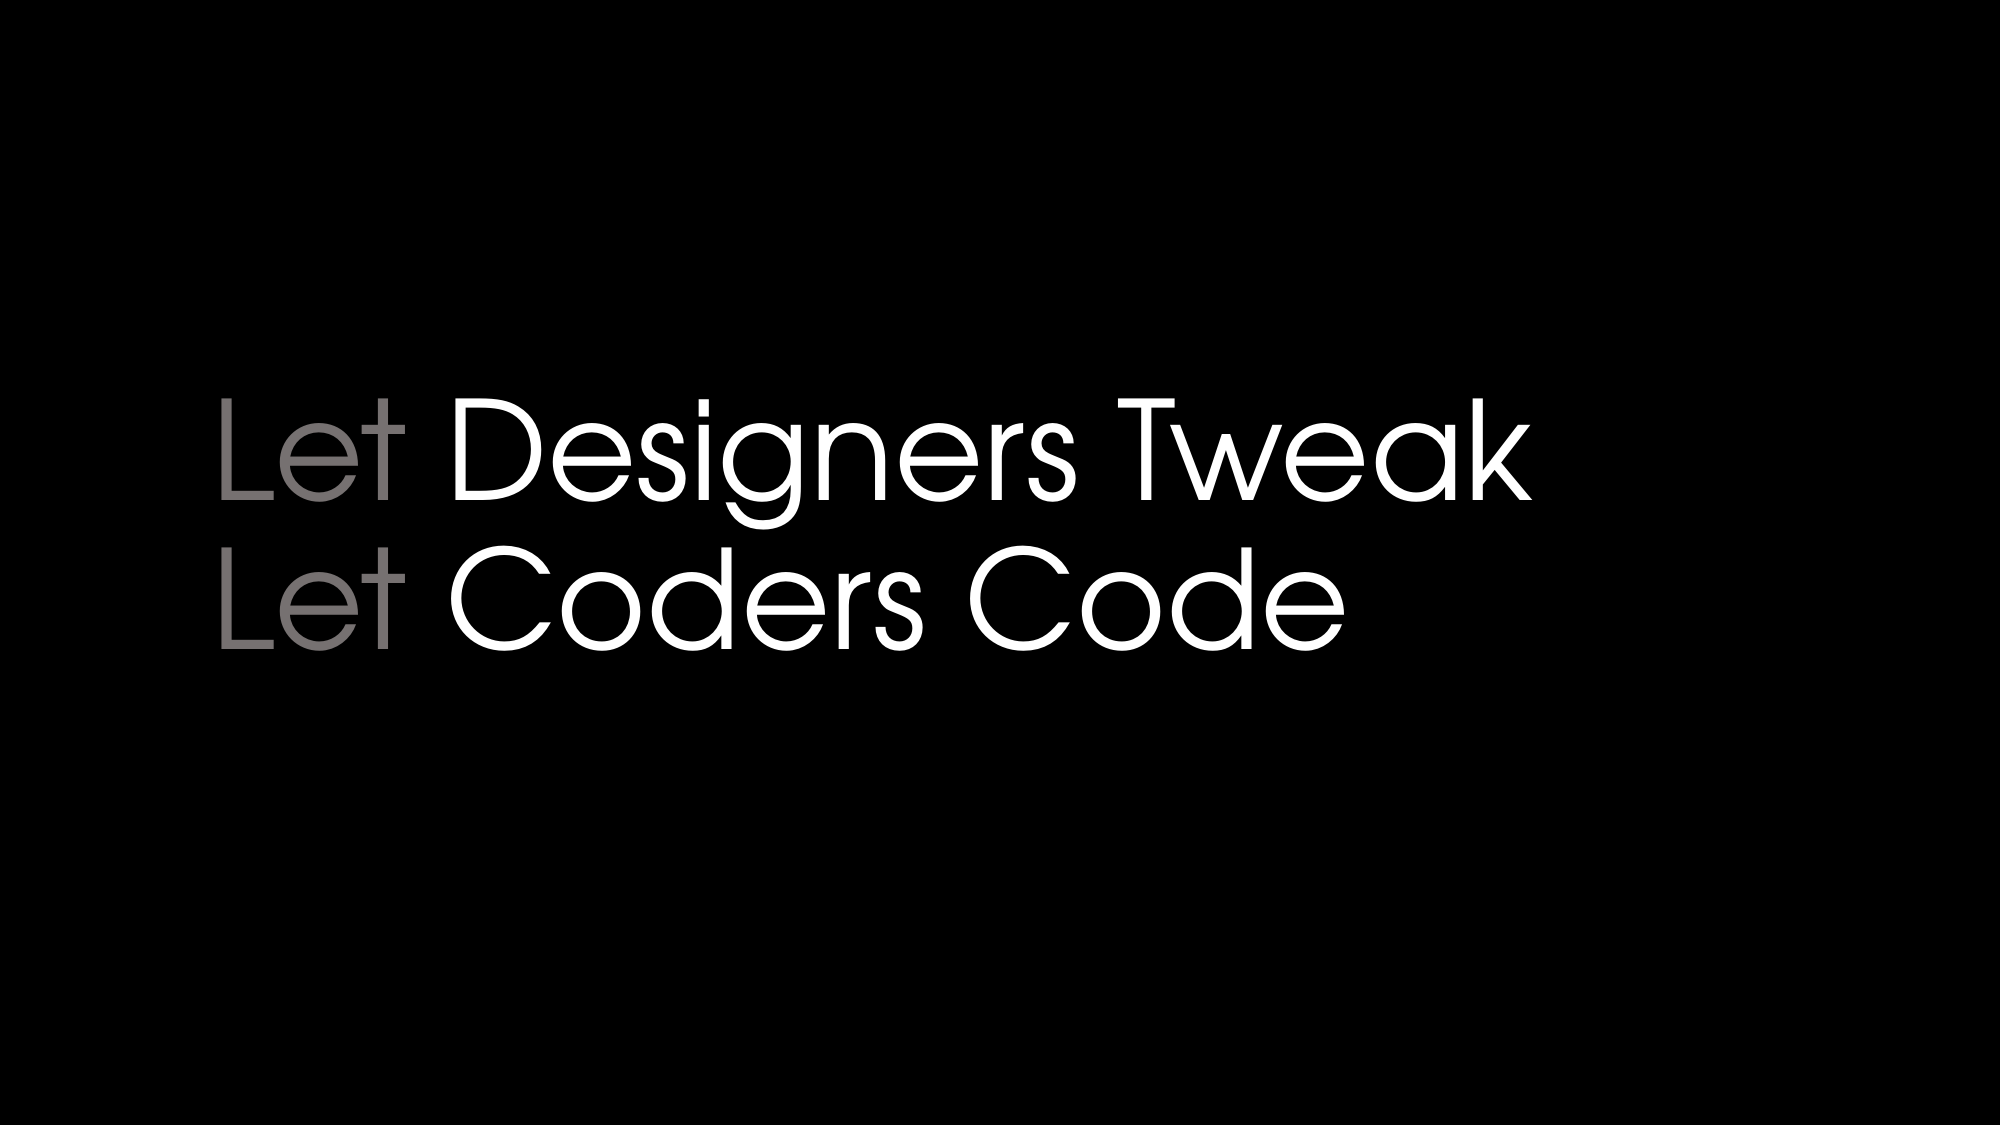

# Let Designers Tweak Let Coders Code